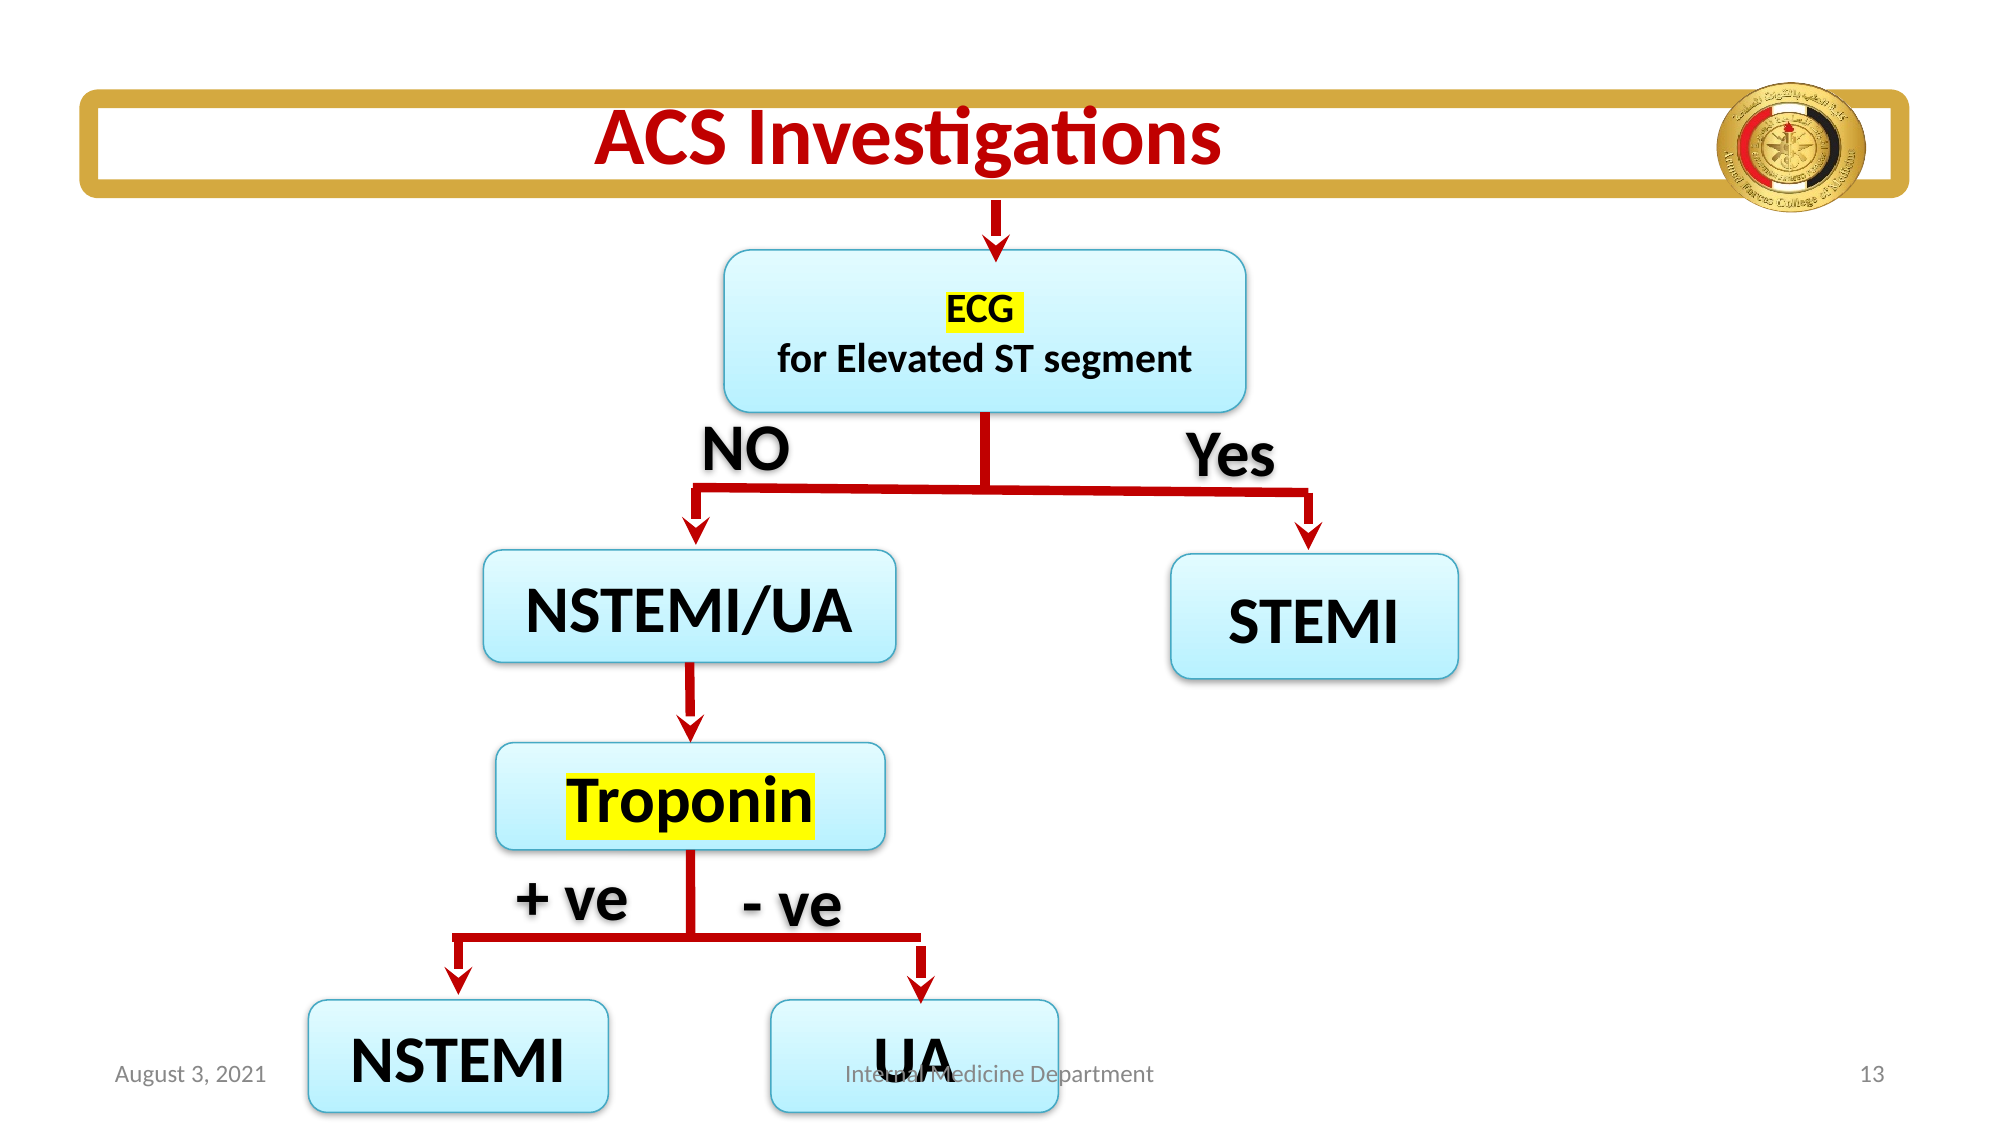

# ACS Investigations
ECG
for Elevated ST segment
NO
Yes
NSTEMI/UA
STEMI
Troponin
- ve
+ ve
NSTEMI
UA
August 3, 2021
Internal Medicine Department
13